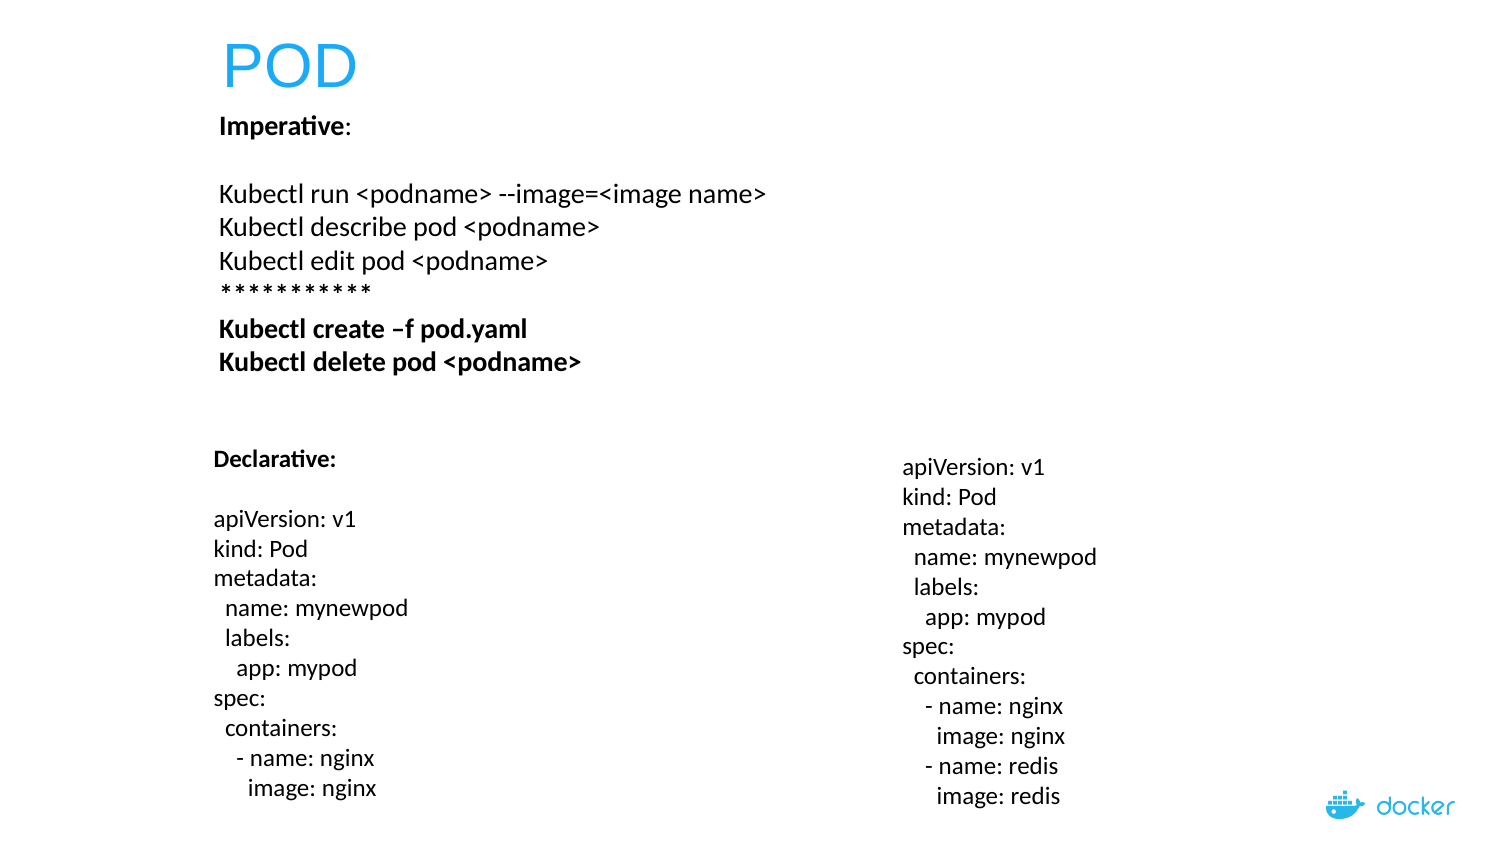

# POD
Imperative:

Kubectl run <podname> --image=<image name>
Kubectl describe pod <podname>
Kubectl edit pod <podname>
***********
Kubectl create –f pod.yaml
Kubectl delete pod <podname>

Declarative:

apiVersion: v1
kind: Pod
metadata:
  name: mynewpod
  labels:
    app: mypod
spec:
  containers:
    - name: nginx
      image: nginx

apiVersion: v1
kind: Pod
metadata:
  name: mynewpod
  labels:
    app: mypod
spec:
  containers:
    - name: nginx
      image: nginx
    - name: redis
      image: redis